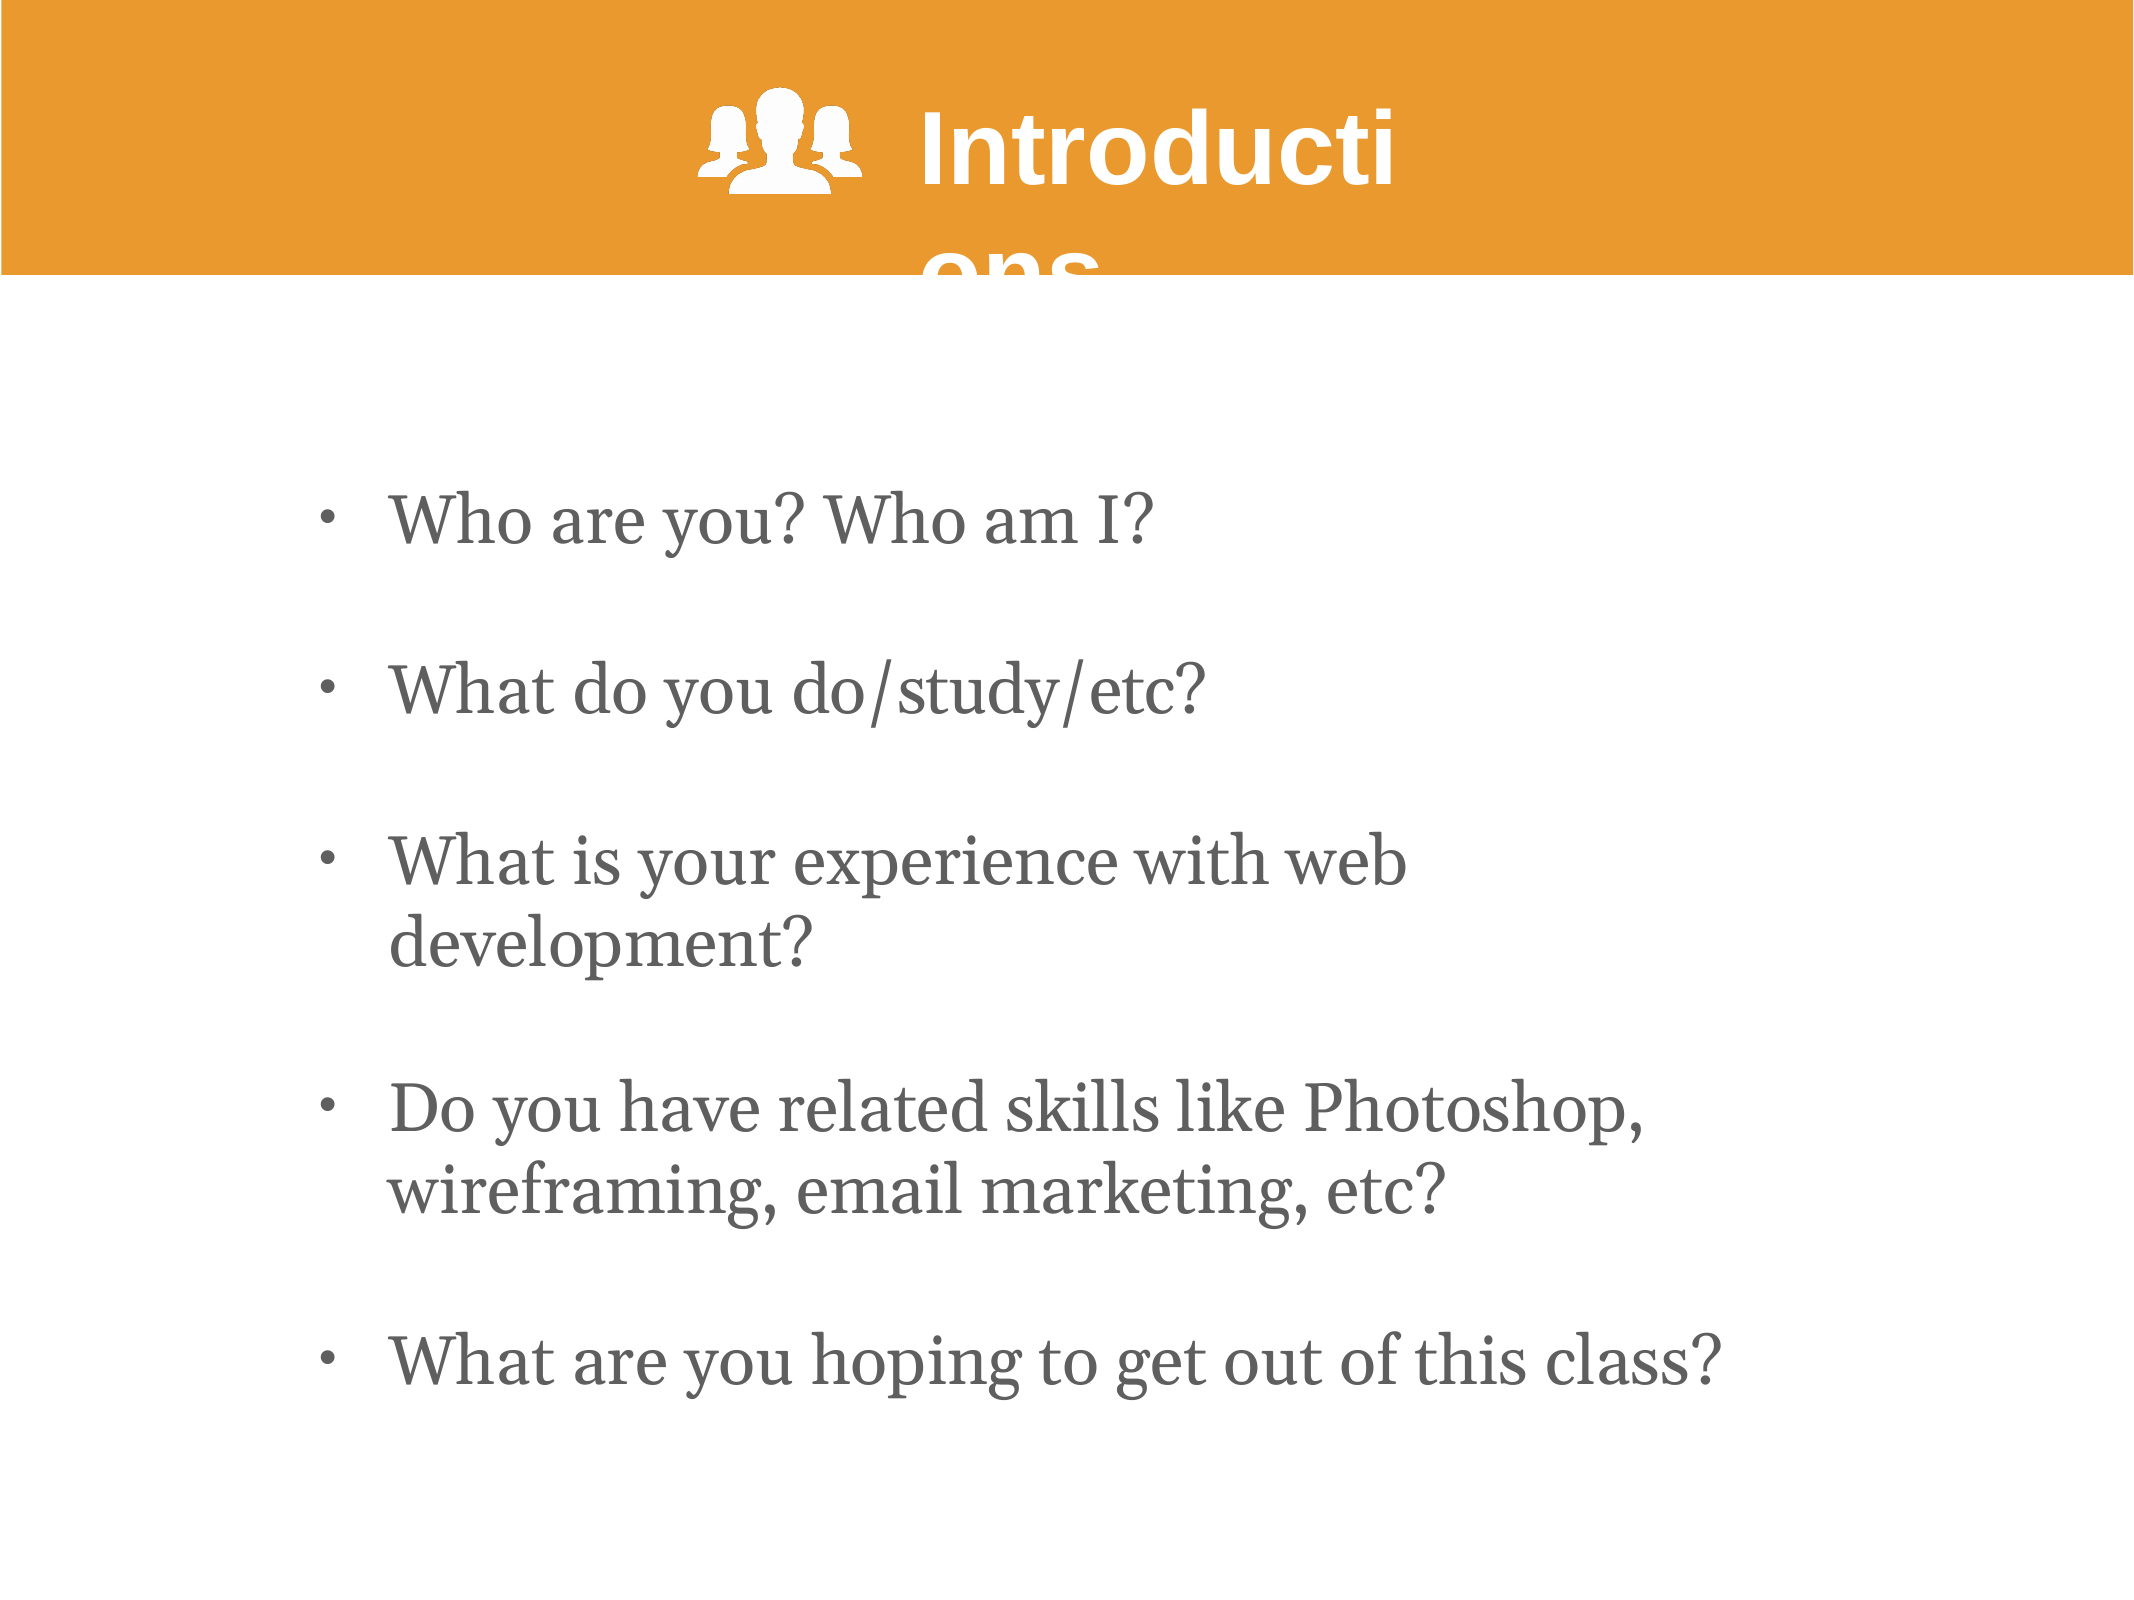

# Introductions

Who are you? Who am I?

What do you do/study/etc?

What is your experience with web development?

Do you have related skills like Photoshop, wireframing, email marketing, etc?

What are you hoping to get out of this class?